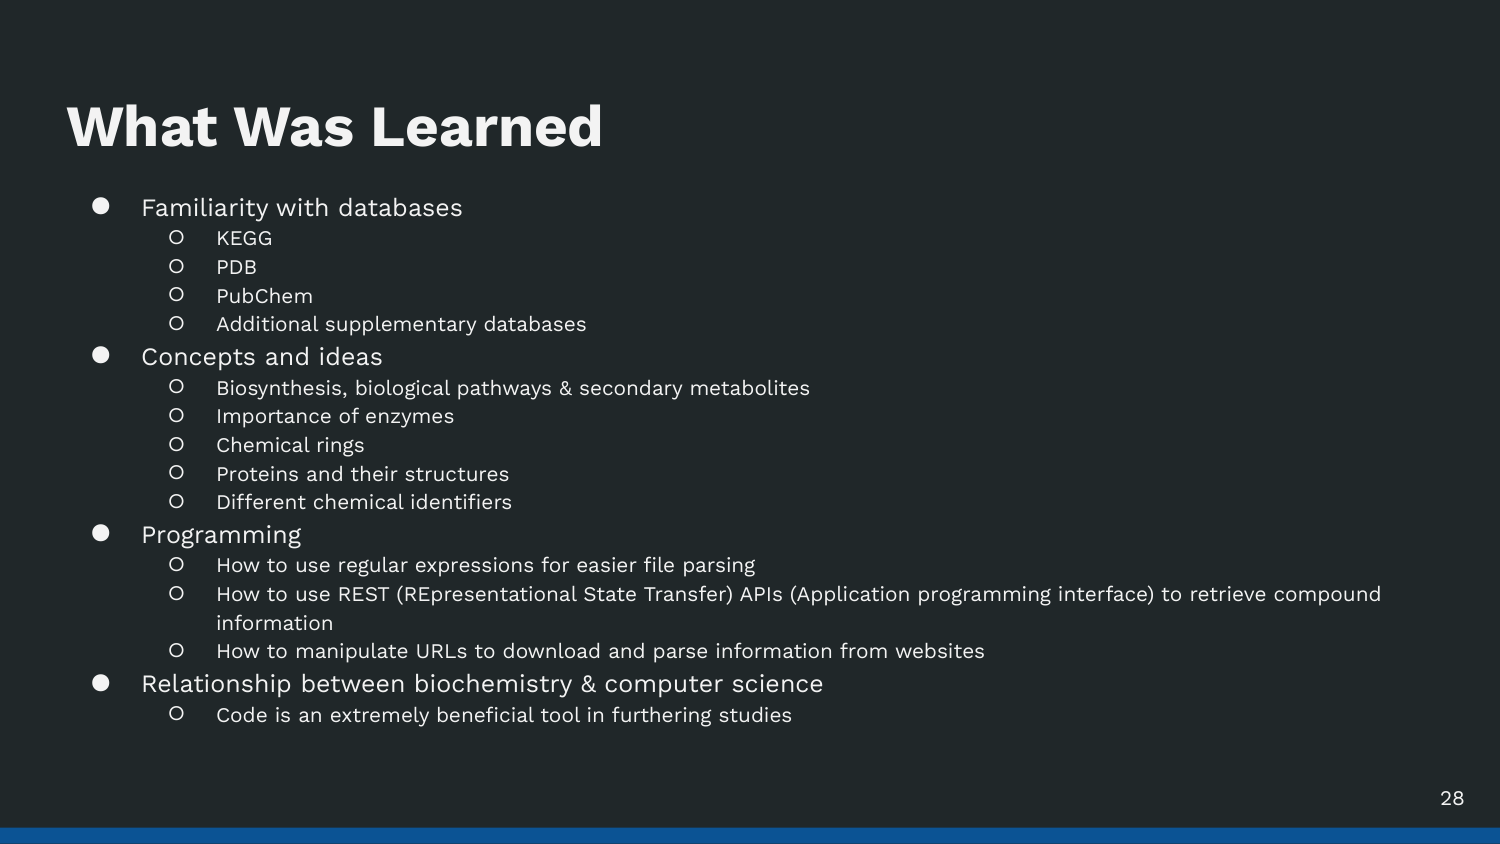

# What Was Learned
Familiarity with databases
KEGG
PDB
PubChem
Additional supplementary databases
Concepts and ideas
Biosynthesis, biological pathways & secondary metabolites
Importance of enzymes
Chemical rings
Proteins and their structures
Different chemical identifiers
Programming
How to use regular expressions for easier file parsing
How to use REST (REpresentational State Transfer) APIs (Application programming interface) to retrieve compound information
How to manipulate URLs to download and parse information from websites
Relationship between biochemistry & computer science
Code is an extremely beneficial tool in furthering studies
28